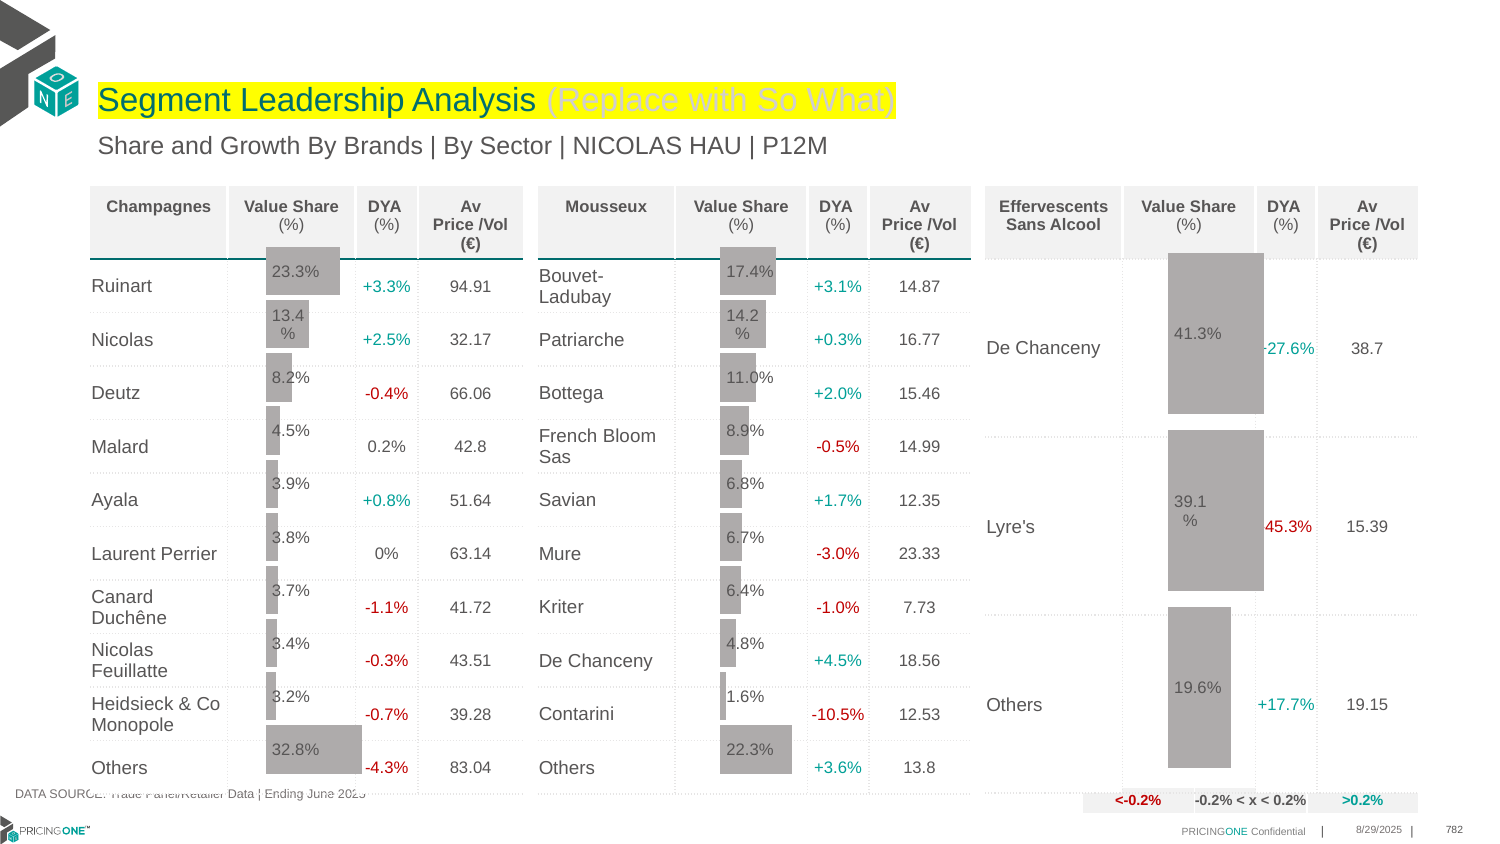

# Segment Leadership Analysis (Replace with So What)
Share and Growth By Brands | By Sector | NICOLAS HAU | P12M
| Mousseux | Value Share (%) | DYA (%) | Av Price /Vol (€) |
| --- | --- | --- | --- |
| Bouvet-Ladubay |  | +3.1% | 14.87 |
| Patriarche |  | +0.3% | 16.77 |
| Bottega |  | +2.0% | 15.46 |
| French Bloom Sas |  | -0.5% | 14.99 |
| Savian |  | +1.7% | 12.35 |
| Mure |  | -3.0% | 23.33 |
| Kriter |  | -1.0% | 7.73 |
| De Chanceny |  | +4.5% | 18.56 |
| Contarini |  | -10.5% | 12.53 |
| Others |  | +3.6% | 13.8 |
| Champagnes | Value Share (%) | DYA (%) | Av Price /Vol (€) |
| --- | --- | --- | --- |
| Ruinart |  | +3.3% | 94.91 |
| Nicolas |  | +2.5% | 32.17 |
| Deutz |  | -0.4% | 66.06 |
| Malard |  | 0.2% | 42.8 |
| Ayala |  | +0.8% | 51.64 |
| Laurent Perrier |  | 0% | 63.14 |
| Canard Duchêne |  | -1.1% | 41.72 |
| Nicolas Feuillatte |  | -0.3% | 43.51 |
| Heidsieck & Co Monopole |  | -0.7% | 39.28 |
| Others |  | -4.3% | 83.04 |
| Effervescents Sans Alcool | Value Share (%) | DYA (%) | Av Price /Vol (€) |
| --- | --- | --- | --- |
| De Chanceny |  | +27.6% | 38.7 |
| Lyre's |  | -45.3% | 15.39 |
| Others |  | +17.7% | 19.15 |

### Chart

| Category | Champagnes | NICOLAS HAU |
|---|---|
| None | 0.23298343852861092 |

### Chart

| Category | Mousseux | NICOLAS HAU |
|---|---|
| None | 0.17370274400372068 |

### Chart

| Category | Effervescents Sans Alcool | NICOLAS HAU |
|---|---|
| None | 0.4127301507956344 |
DATA SOURCE: Trade Panel/Retailer Data | Ending June 2025
| <-0.2% | -0.2% < x < 0.2% | >0.2% |
| --- | --- | --- |

8/29/2025
782